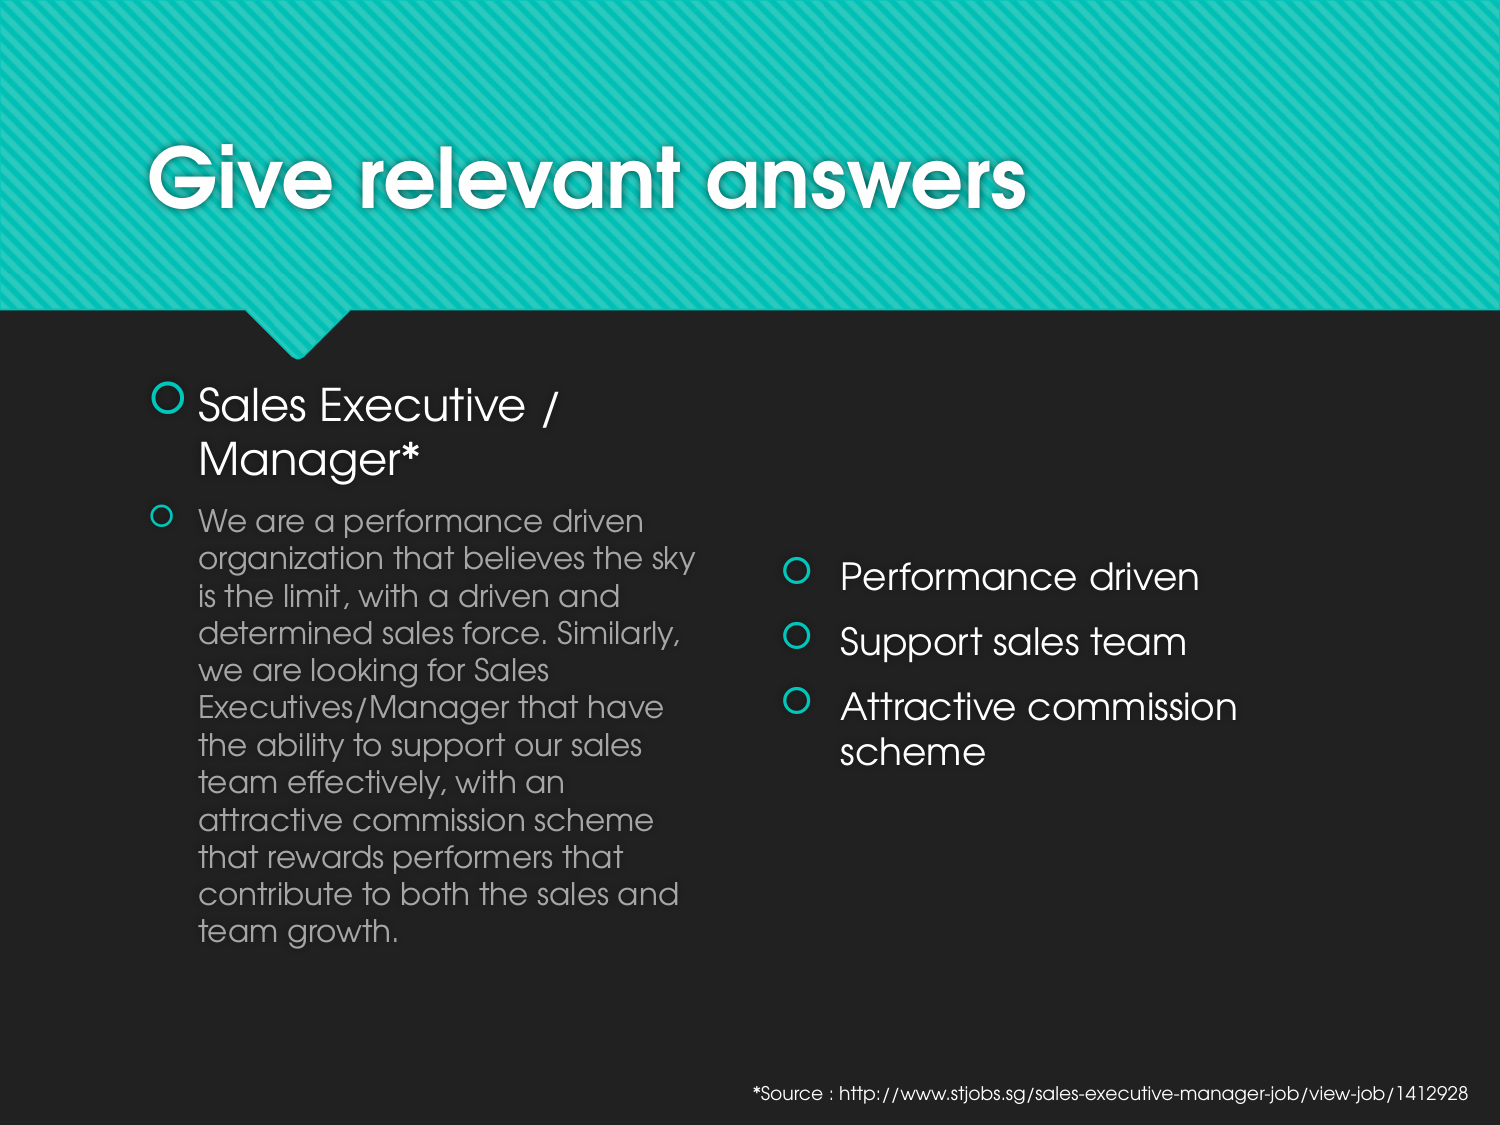

# Give relevant answers
Sales Executive / Manager*
We are a performance driven organization that believes the sky is the limit, with a driven and determined sales force. Similarly, we are looking for Sales Executives/Manager that have the ability to support our sales team effectively, with an attractive commission scheme that rewards performers that contribute to both the sales and team growth.
Performance driven
Support sales team
Attractive commission scheme
*Source : http://www.stjobs.sg/sales-executive-manager-job/view-job/1412928